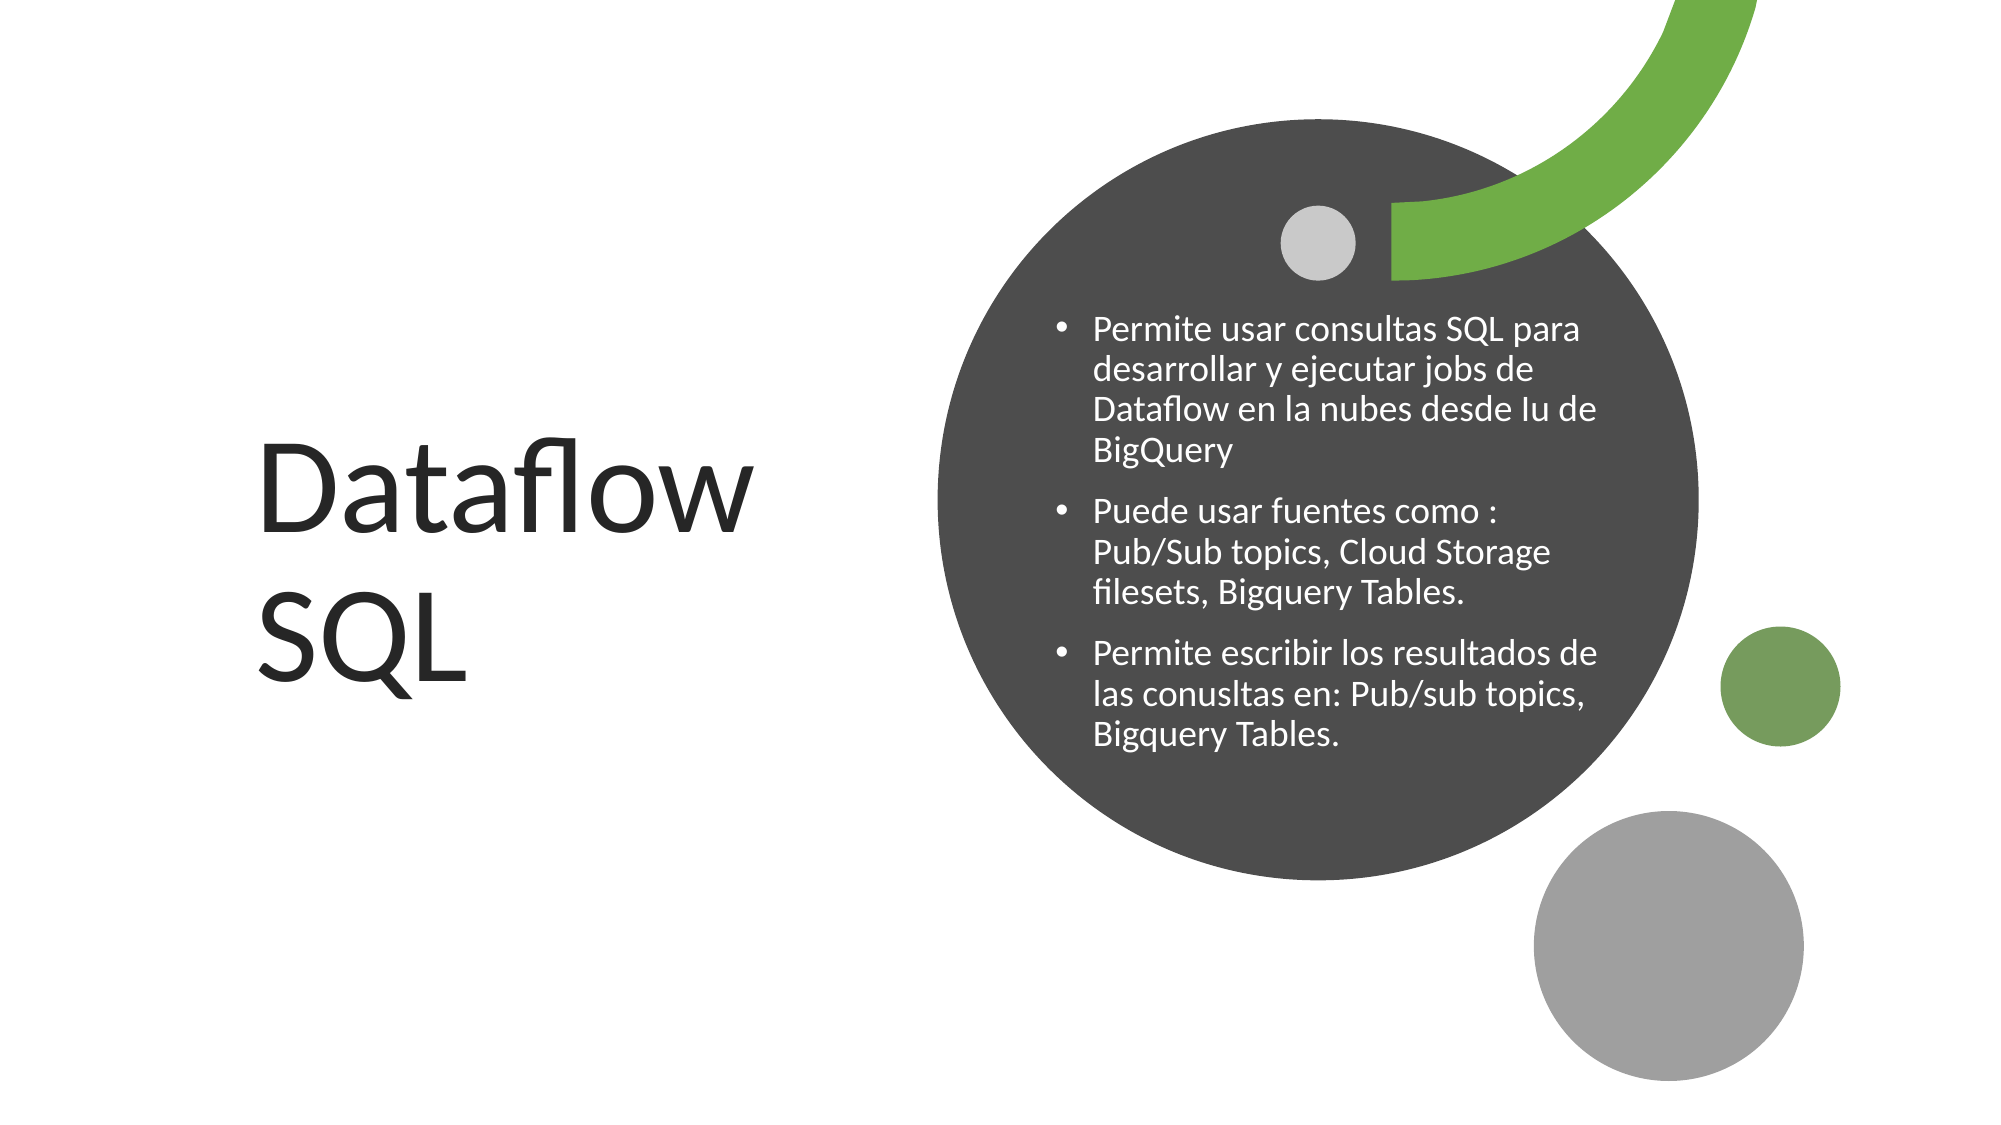

# Dataflow SQL

Permite usar consultas SQL para desarrollar y ejecutar jobs de Dataflow en la nubes desde Iu de BigQuery
Puede usar fuentes como :  Pub/Sub topics, Cloud Storage filesets, Bigquery Tables.
Permite escribir los resultados de las conusltas en: Pub/sub topics, Bigquery Tables.